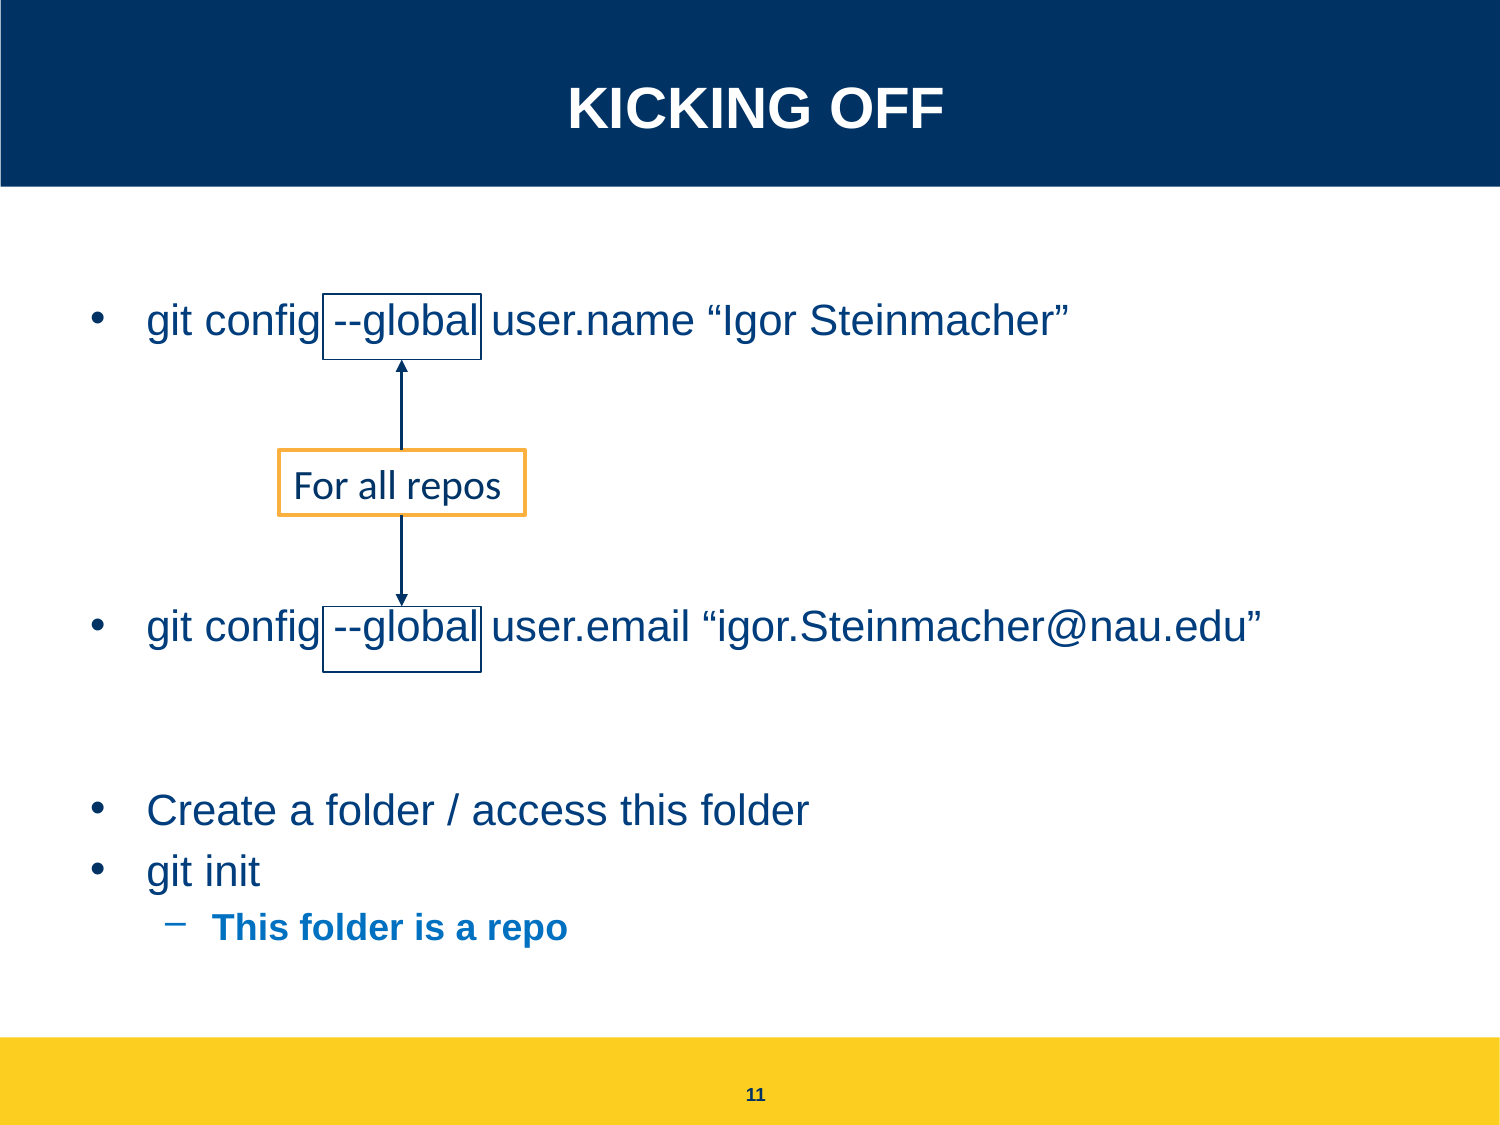

# Kicking off

git config --global user.name “Igor Steinmacher”

git config --global user.email “igor.Steinmacher@nau.edu”

Create a folder / access this folder
git init
This folder is a repo

For all repos

11